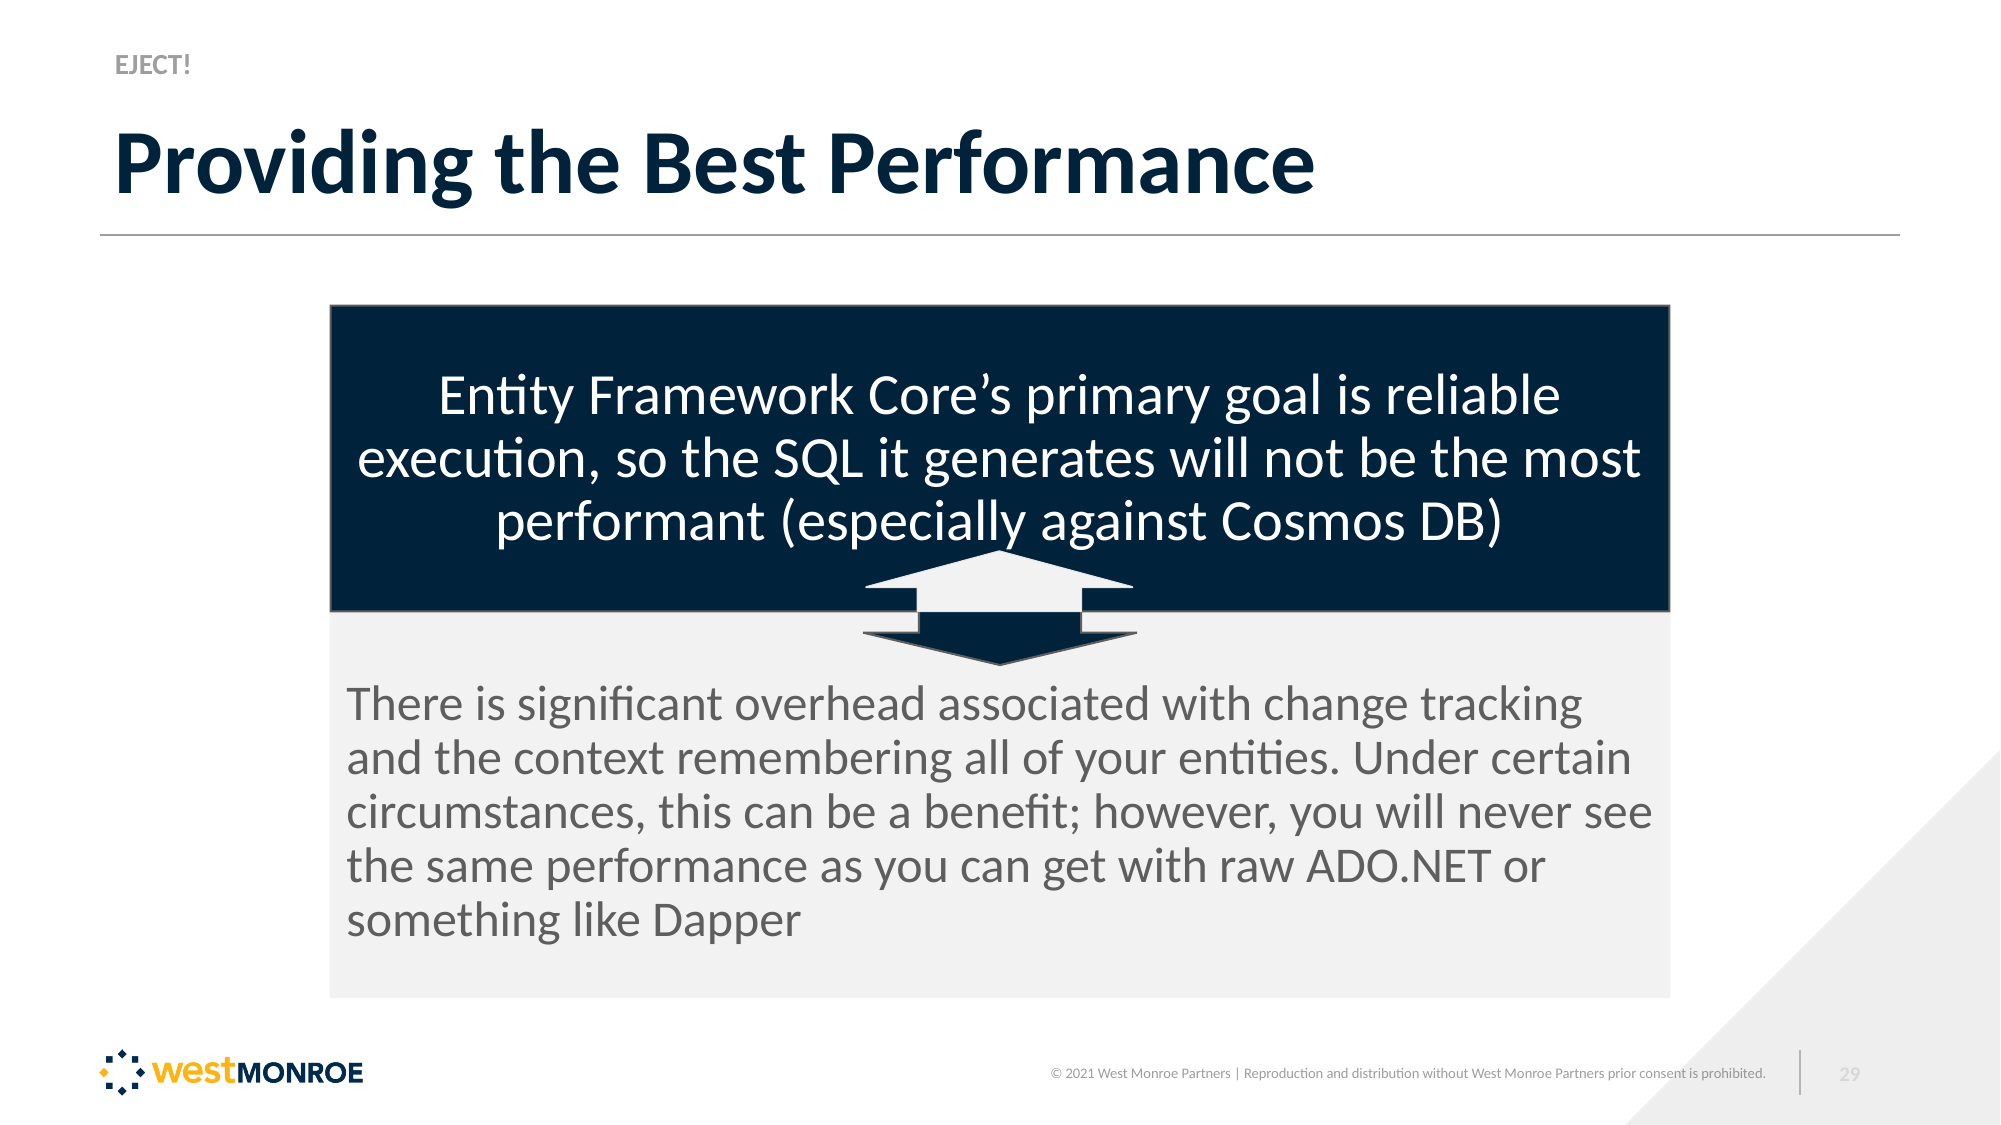

EJECT!
# Providing the Best Performance
Entity Framework Core’s primary goal is reliable execution, so the SQL it generates will not be the most performant (especially against Cosmos DB)

There is significant overhead associated with change tracking and the context remembering all of your entities. Under certain circumstances, this can be a benefit; however, you will never see the same performance as you can get with raw ADO.NET or something like Dapper

29